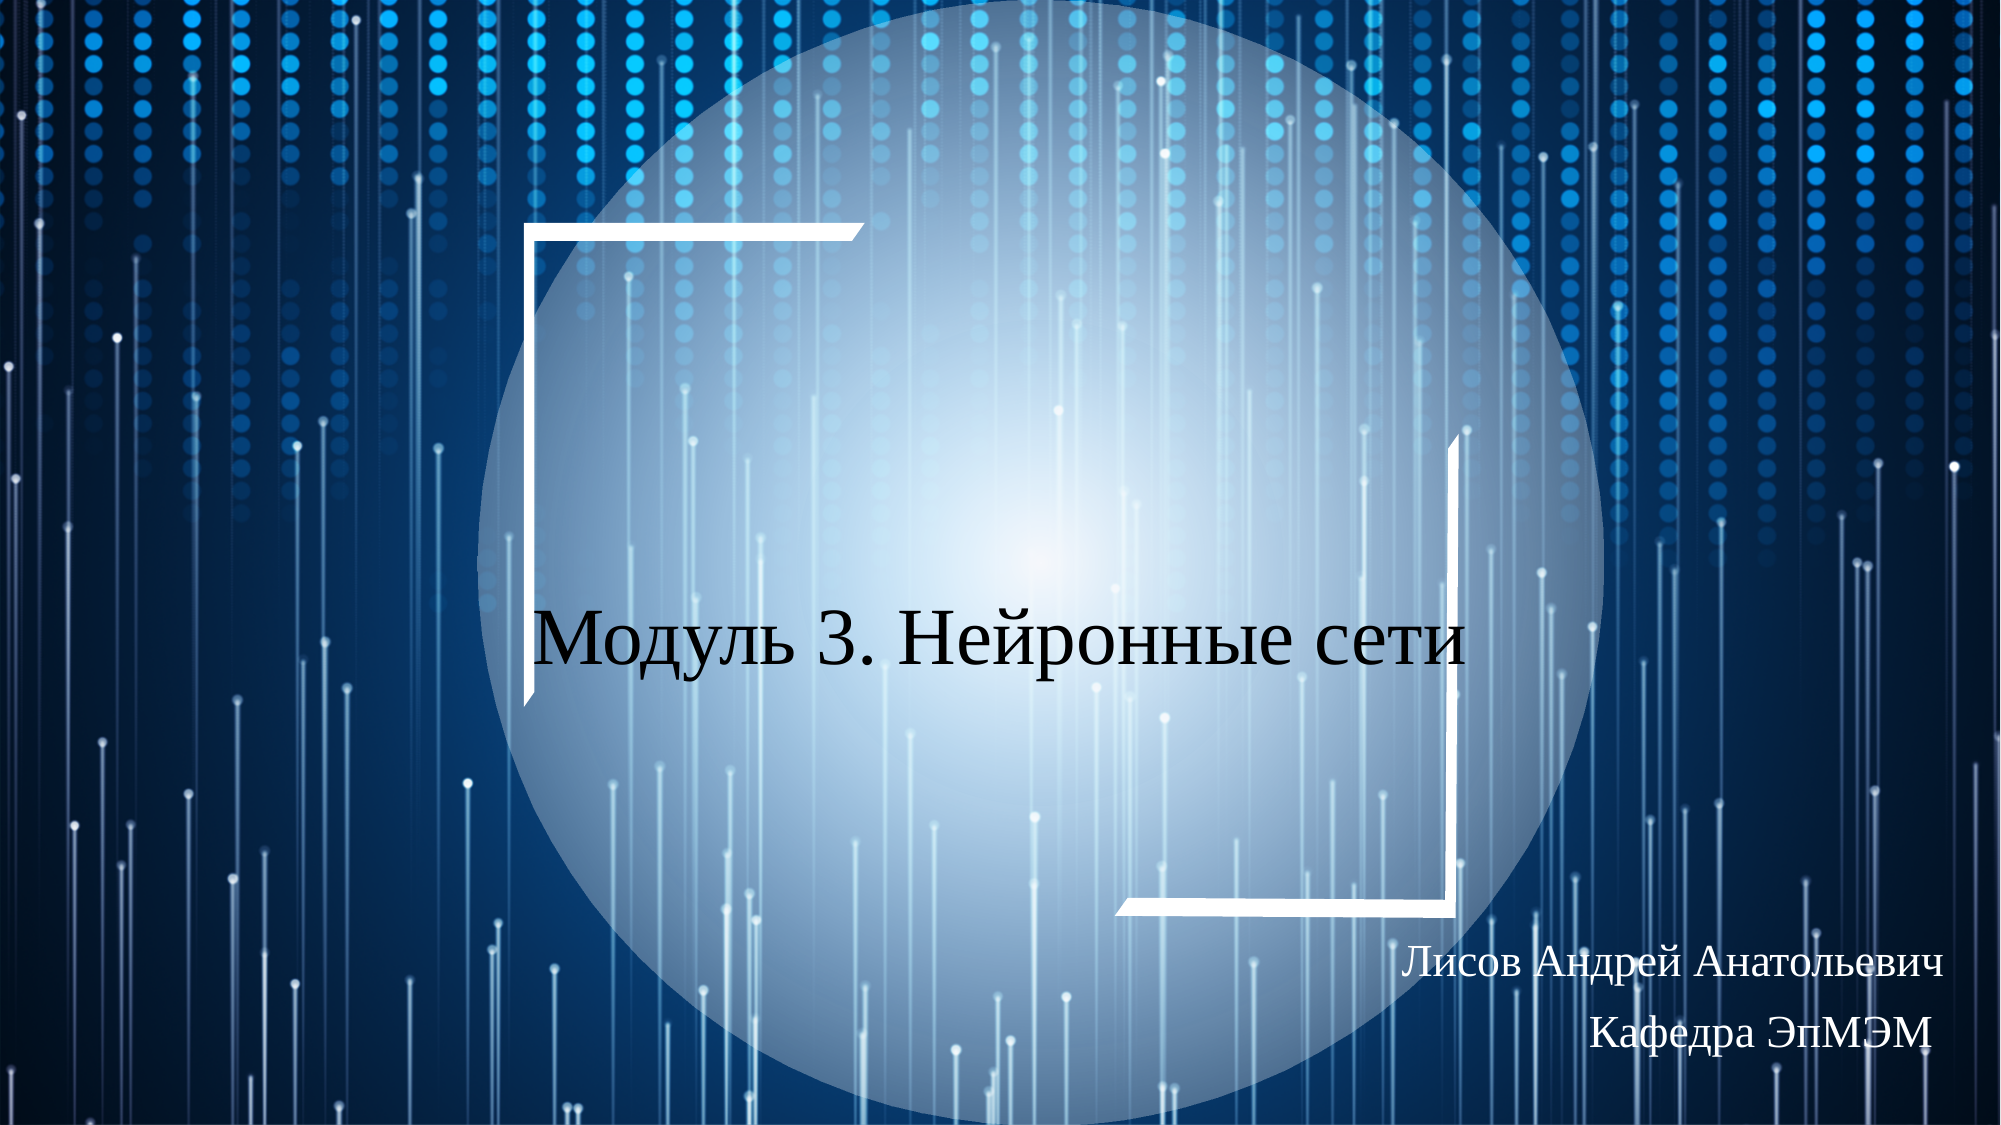

# Модуль 3. Нейронные сети
Лисов Андрей Анатольевич
Кафедра ЭпМЭМ